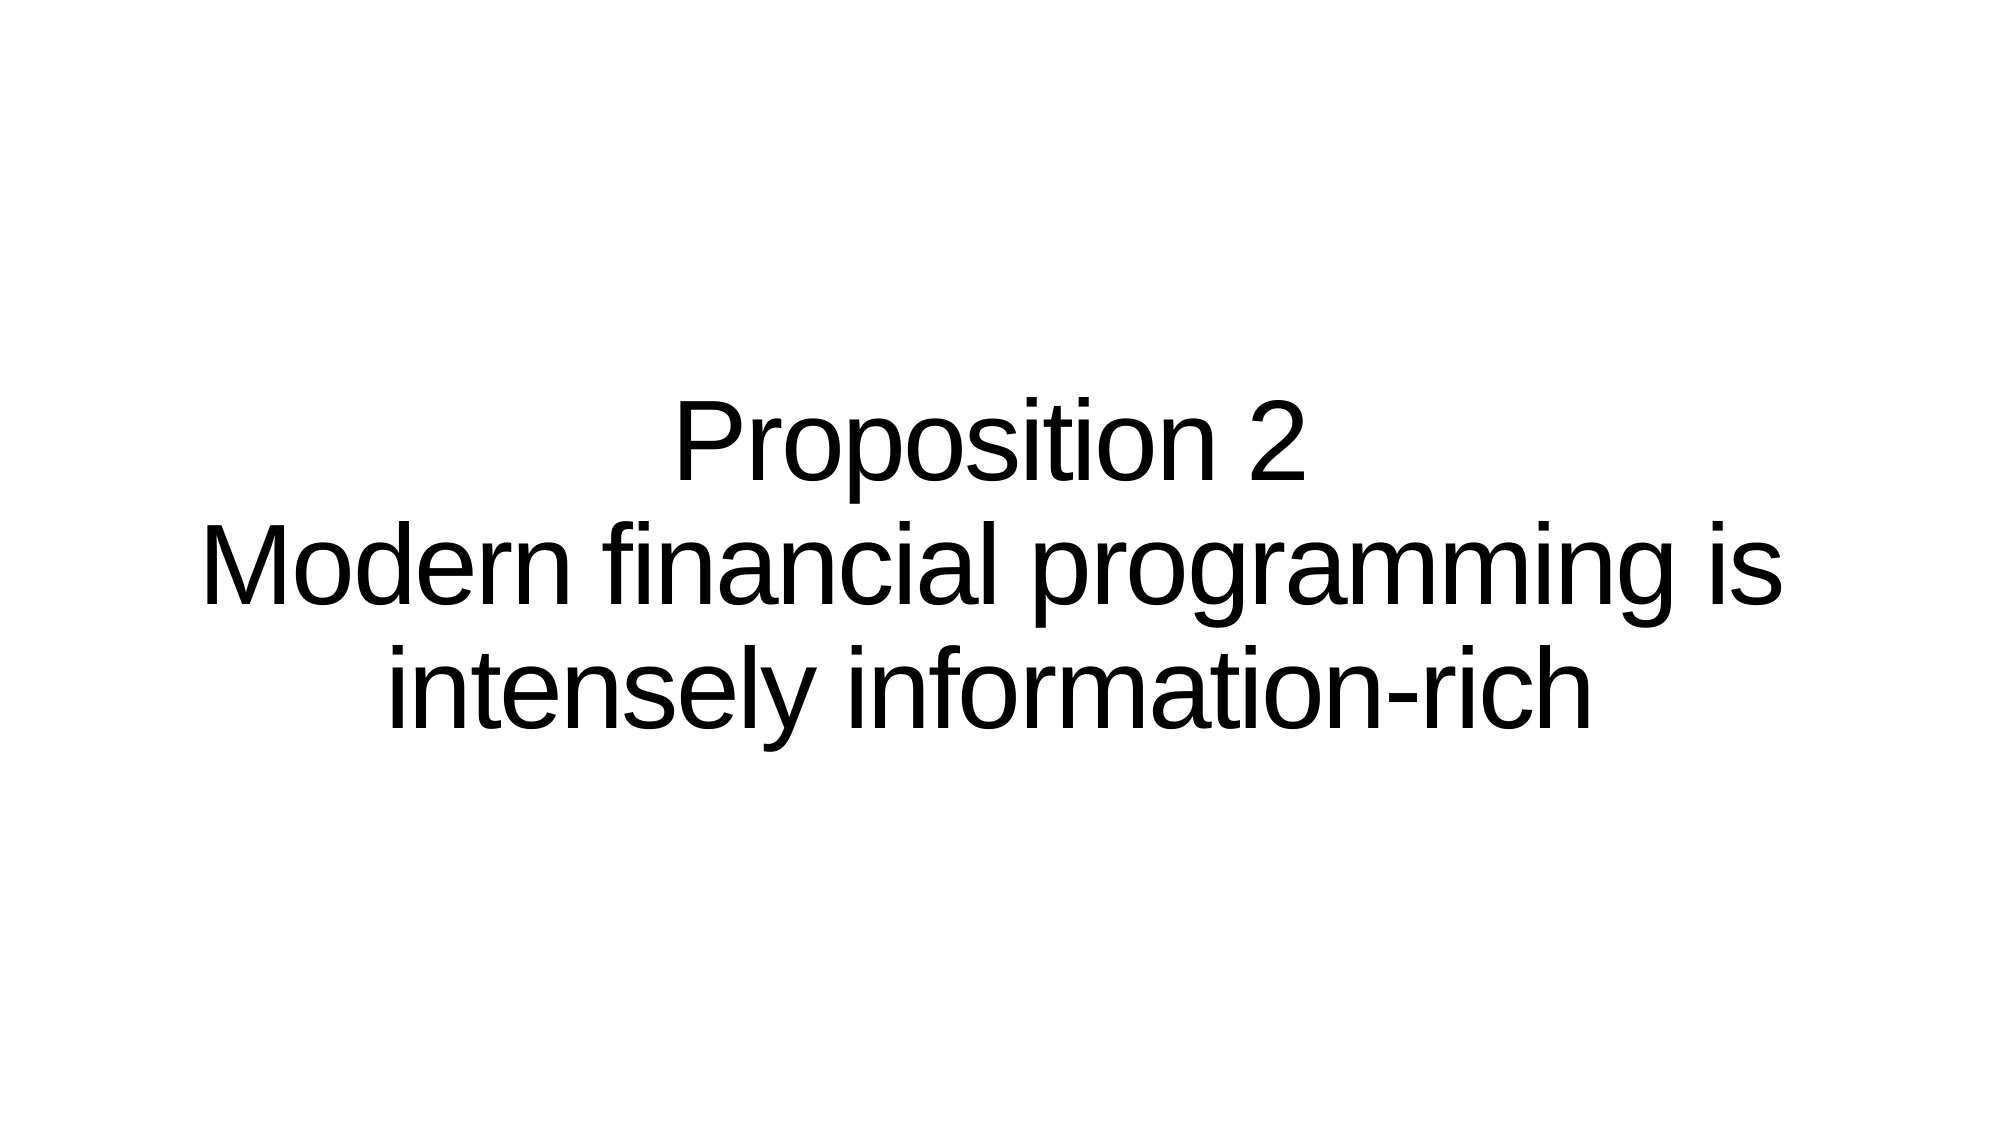

# Proposition 2 Modern financial programming is intensely information-rich